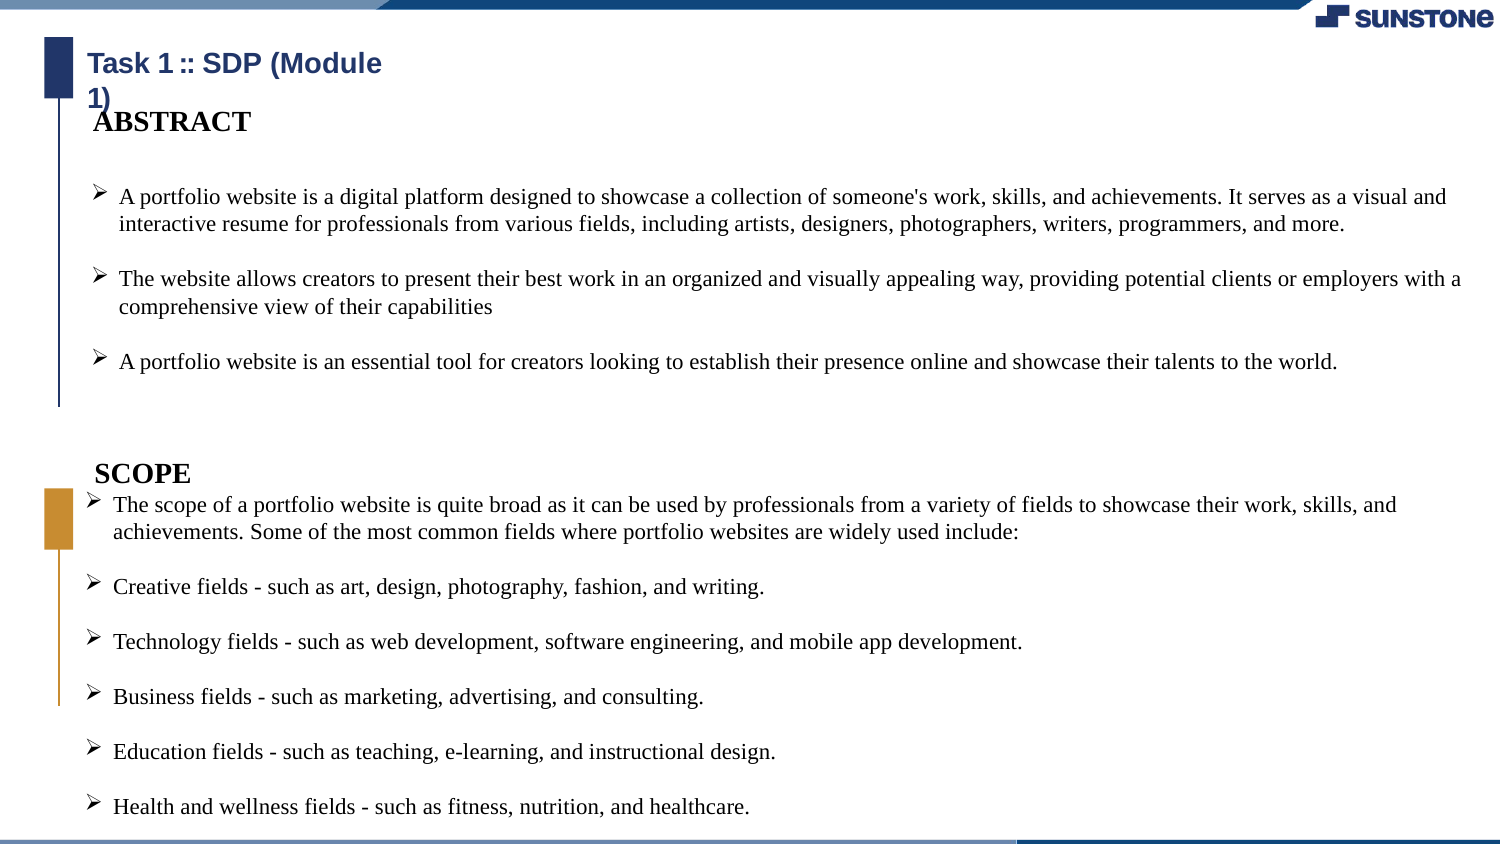

# Task 1 :: SDP (Module 1)
ABSTRACT

A portfolio website is a digital platform designed to showcase a collection of someone's work, skills, and achievements. It serves as a visual and interactive resume for professionals from various fields, including artists, designers, photographers, writers, programmers, and more.

The website allows creators to present their best work in an organized and visually appealing way, providing potential clients or employers with a comprehensive view of their capabilities

A portfolio website is an essential tool for creators looking to establish their presence online and showcase their talents to the world.

 SCOPE
The scope of a portfolio website is quite broad as it can be used by professionals from a variety of fields to showcase their work, skills, and achievements. Some of the most common fields where portfolio websites are widely used include:

Creative fields - such as art, design, photography, fashion, and writing.

Technology fields - such as web development, software engineering, and mobile app development.

Business fields - such as marketing, advertising, and consulting.

Education fields - such as teaching, e-learning, and instructional design.

Health and wellness fields - such as fitness, nutrition, and healthcare.